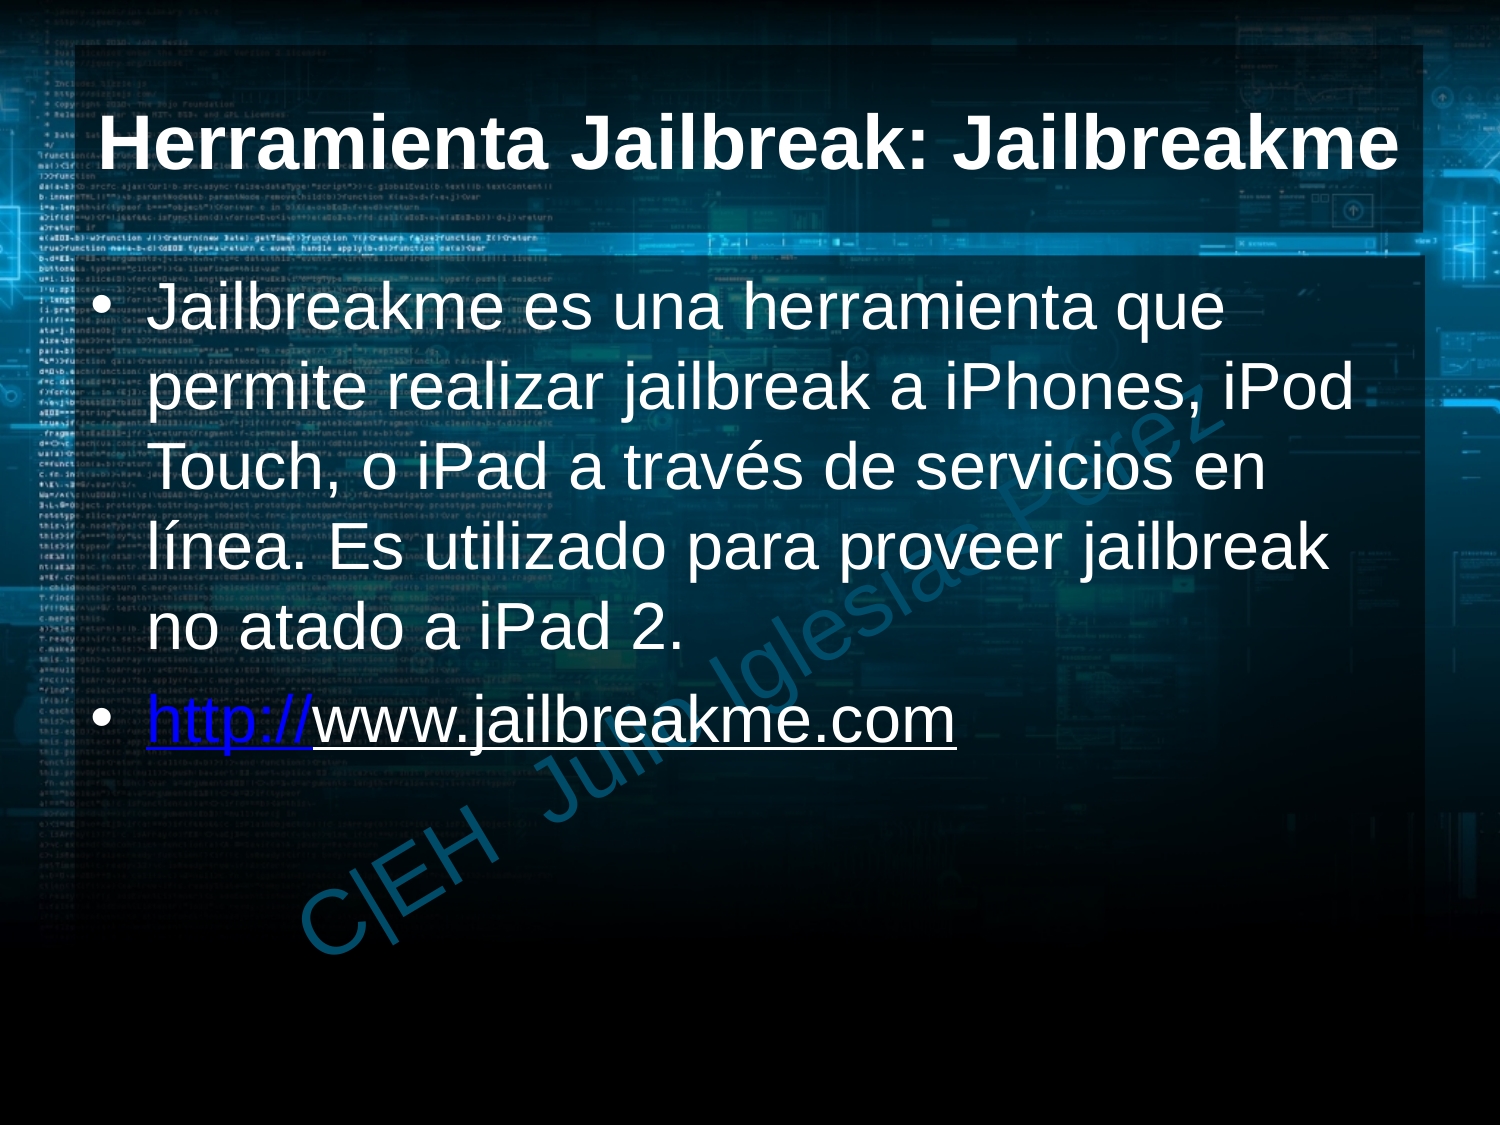

# Herramienta Jailbreak: Jailbreakme
Jailbreakme es una herramienta que permite realizar jailbreak a iPhones, iPod Touch, o iPad a través de servicios en línea. Es utilizado para proveer jailbreak no atado a iPad 2.
http://www.jailbreakme.com
C|EH  Julio Iglesias Pérez